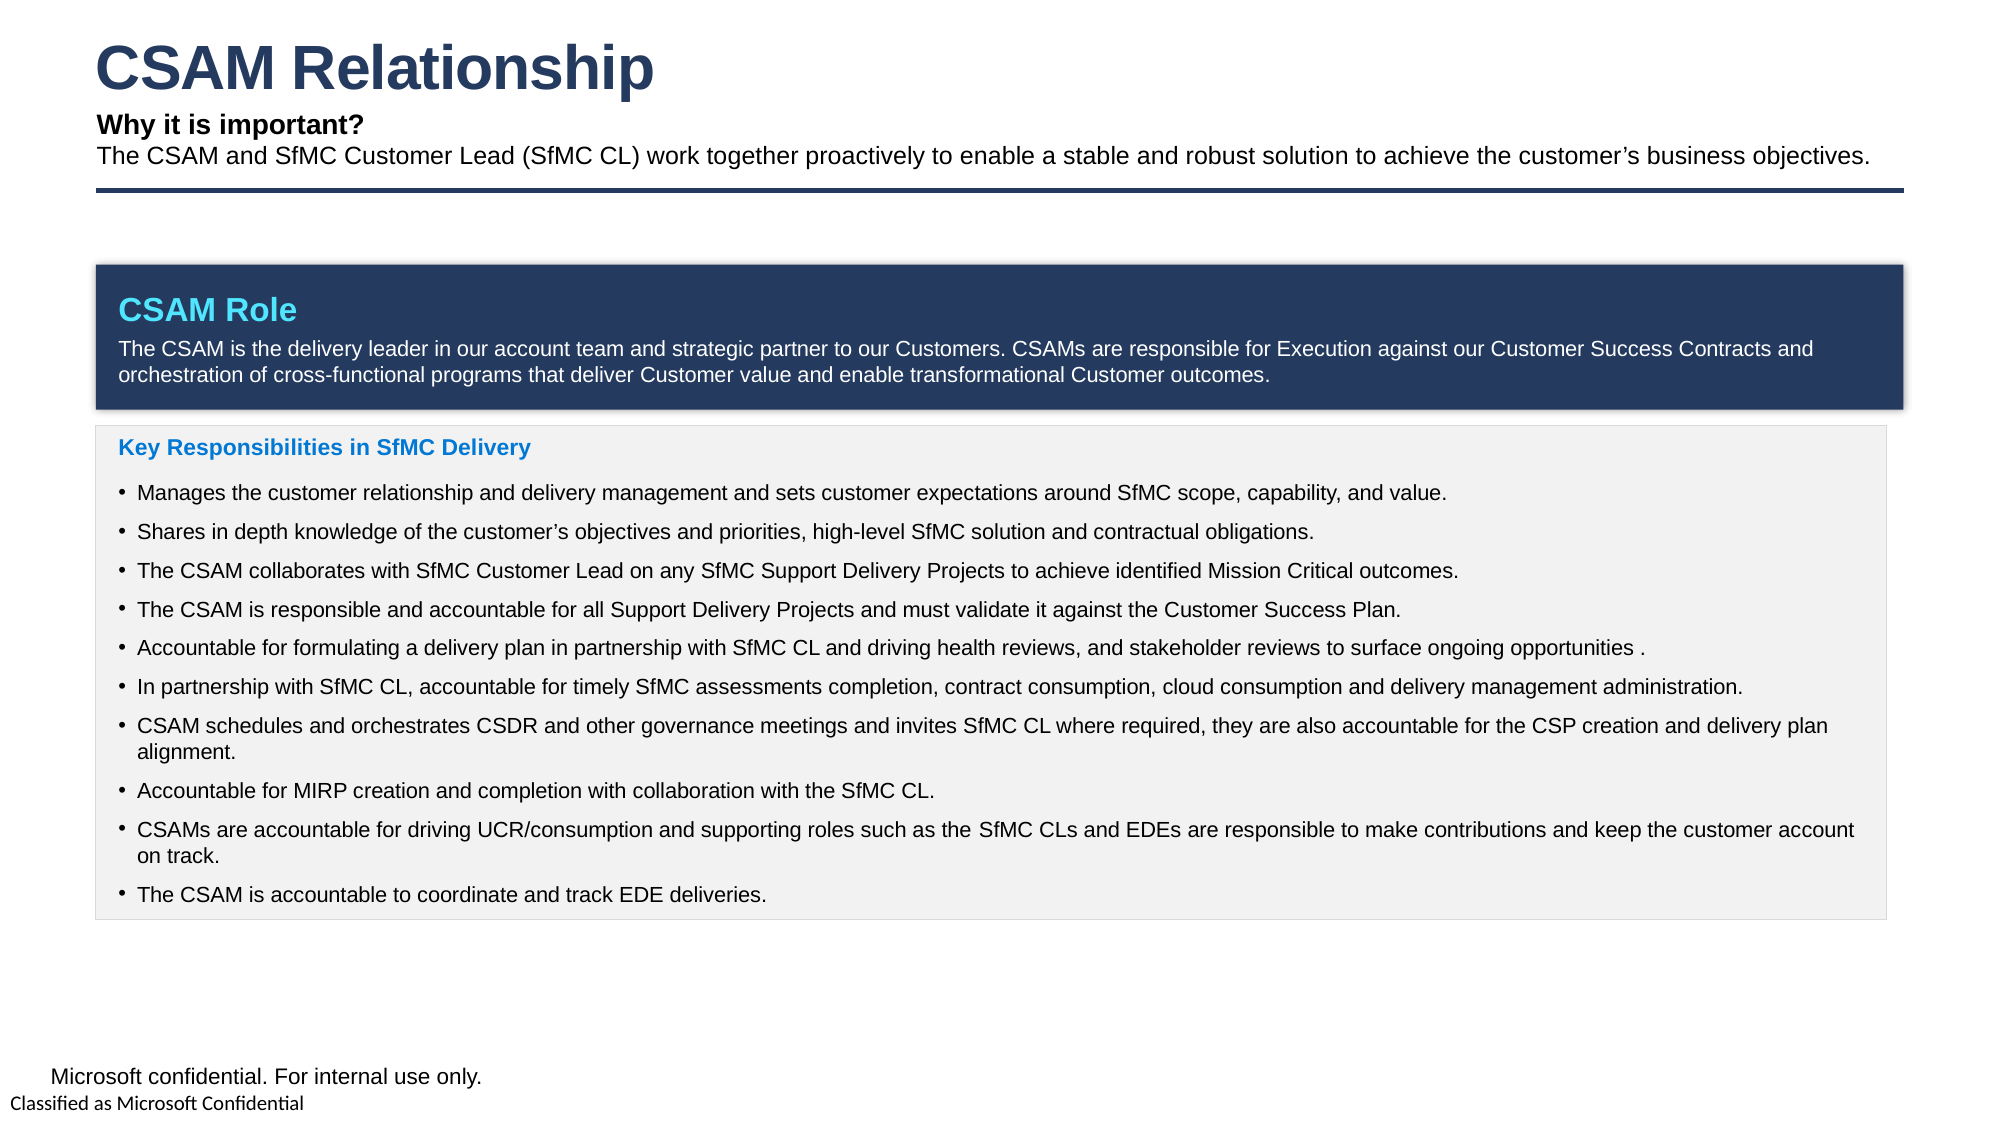

# CSAM Relationship
Why it is important?
The CSAM and SfMC Customer Lead (SfMC CL) work together proactively to enable a stable and robust solution to achieve the customer’s business objectives.
CSAM Role
The CSAM is the delivery leader in our account team and strategic partner to our Customers. CSAMs are responsible for Execution against our Customer Success Contracts and orchestration of cross-functional programs that deliver Customer value and enable transformational Customer outcomes.
Key Responsibilities in SfMC Delivery
Manages the customer relationship and delivery management and sets customer expectations around SfMC scope, capability, and value.
Shares in depth knowledge of the customer’s objectives and priorities, high-level SfMC solution and contractual obligations.
The CSAM collaborates with SfMC Customer Lead on any SfMC Support Delivery Projects to achieve identified Mission Critical outcomes.
The CSAM is responsible and accountable for all Support Delivery Projects and must validate it against the Customer Success Plan.
Accountable for formulating a delivery plan in partnership with SfMC CL and driving health reviews, and stakeholder reviews to surface ongoing opportunities .
In partnership with SfMC CL, accountable for timely SfMC assessments completion, contract consumption, cloud consumption and delivery management administration.
CSAM schedules and orchestrates CSDR and other governance meetings and invites SfMC CL where required, they are also accountable for the CSP creation and delivery plan alignment.
Accountable for MIRP creation and completion with collaboration with the SfMC CL.
CSAMs are accountable for driving UCR/consumption and supporting roles such as the SfMC CLs and EDEs are responsible to make contributions and keep the customer account on track.
The CSAM is accountable to coordinate and track EDE deliveries.